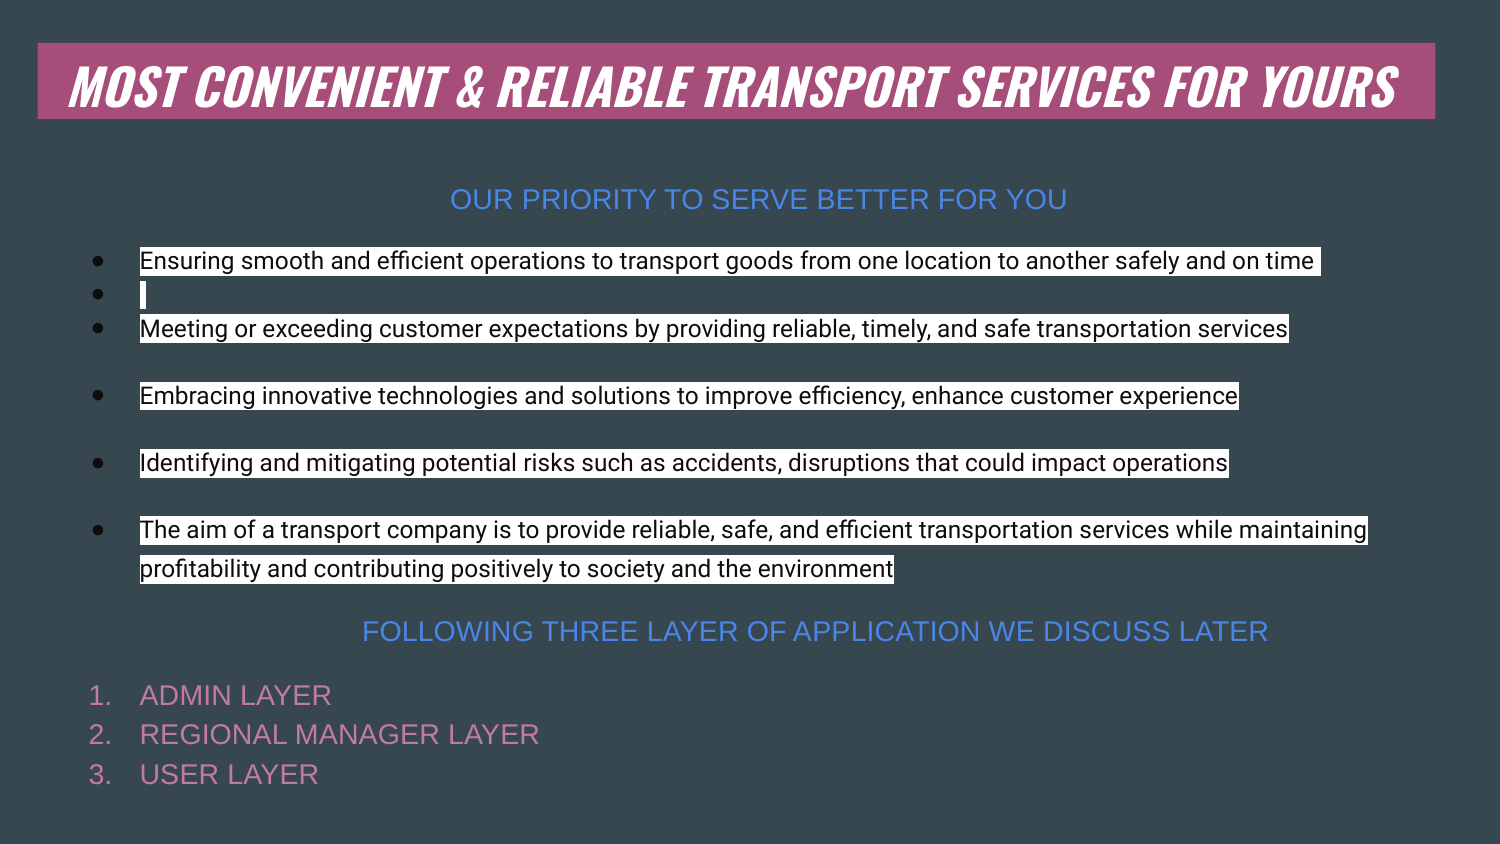

# MOST CONVENIENT & RELIABLE TRANSPORT SERVICES FOR YOURS
                                                OUR PRIORITY TO SERVE BETTER FOR YOU
Ensuring smooth and efficient operations to transport goods from one location to another safely and on time

Meeting or exceeding customer expectations by providing reliable, timely, and safe transportation services

Embracing innovative technologies and solutions to improve efficiency, enhance customer experience

Identifying and mitigating potential risks such as accidents, disruptions that could impact operations

The aim of a transport company is to provide reliable, safe, and efficient transportation services while maintaining profitability and contributing positively to society and the environment
                                     FOLLOWING THREE LAYER OF APPLICATION WE DISCUSS LATER
ADMIN LAYER
REGIONAL MANAGER LAYER
USER LAYER